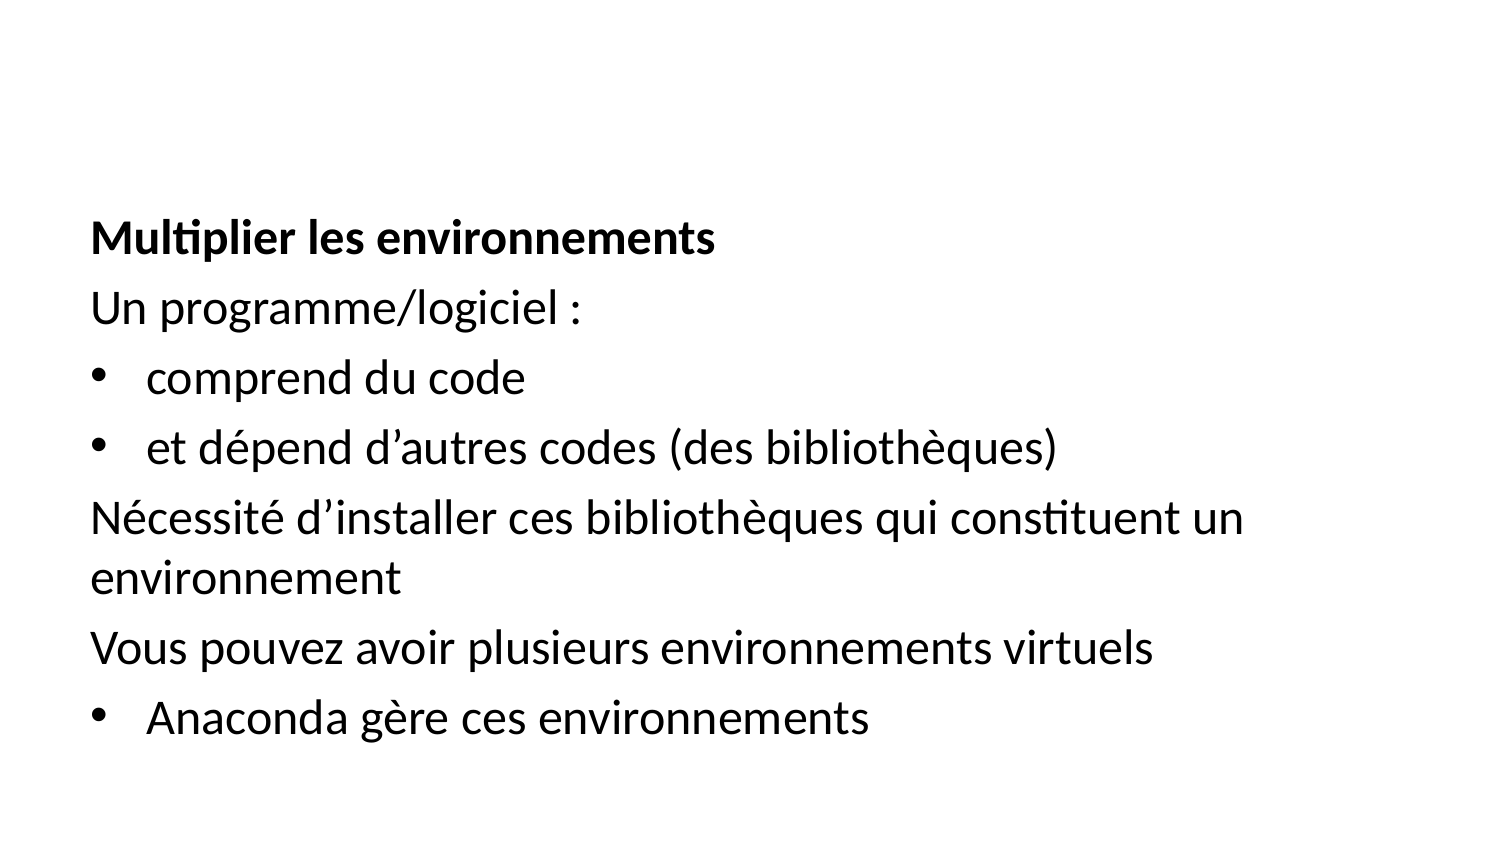

Multiplier les environnements
Un programme/logiciel :
comprend du code
et dépend d’autres codes (des bibliothèques)
Nécessité d’installer ces bibliothèques qui constituent un environnement
Vous pouvez avoir plusieurs environnements virtuels
Anaconda gère ces environnements